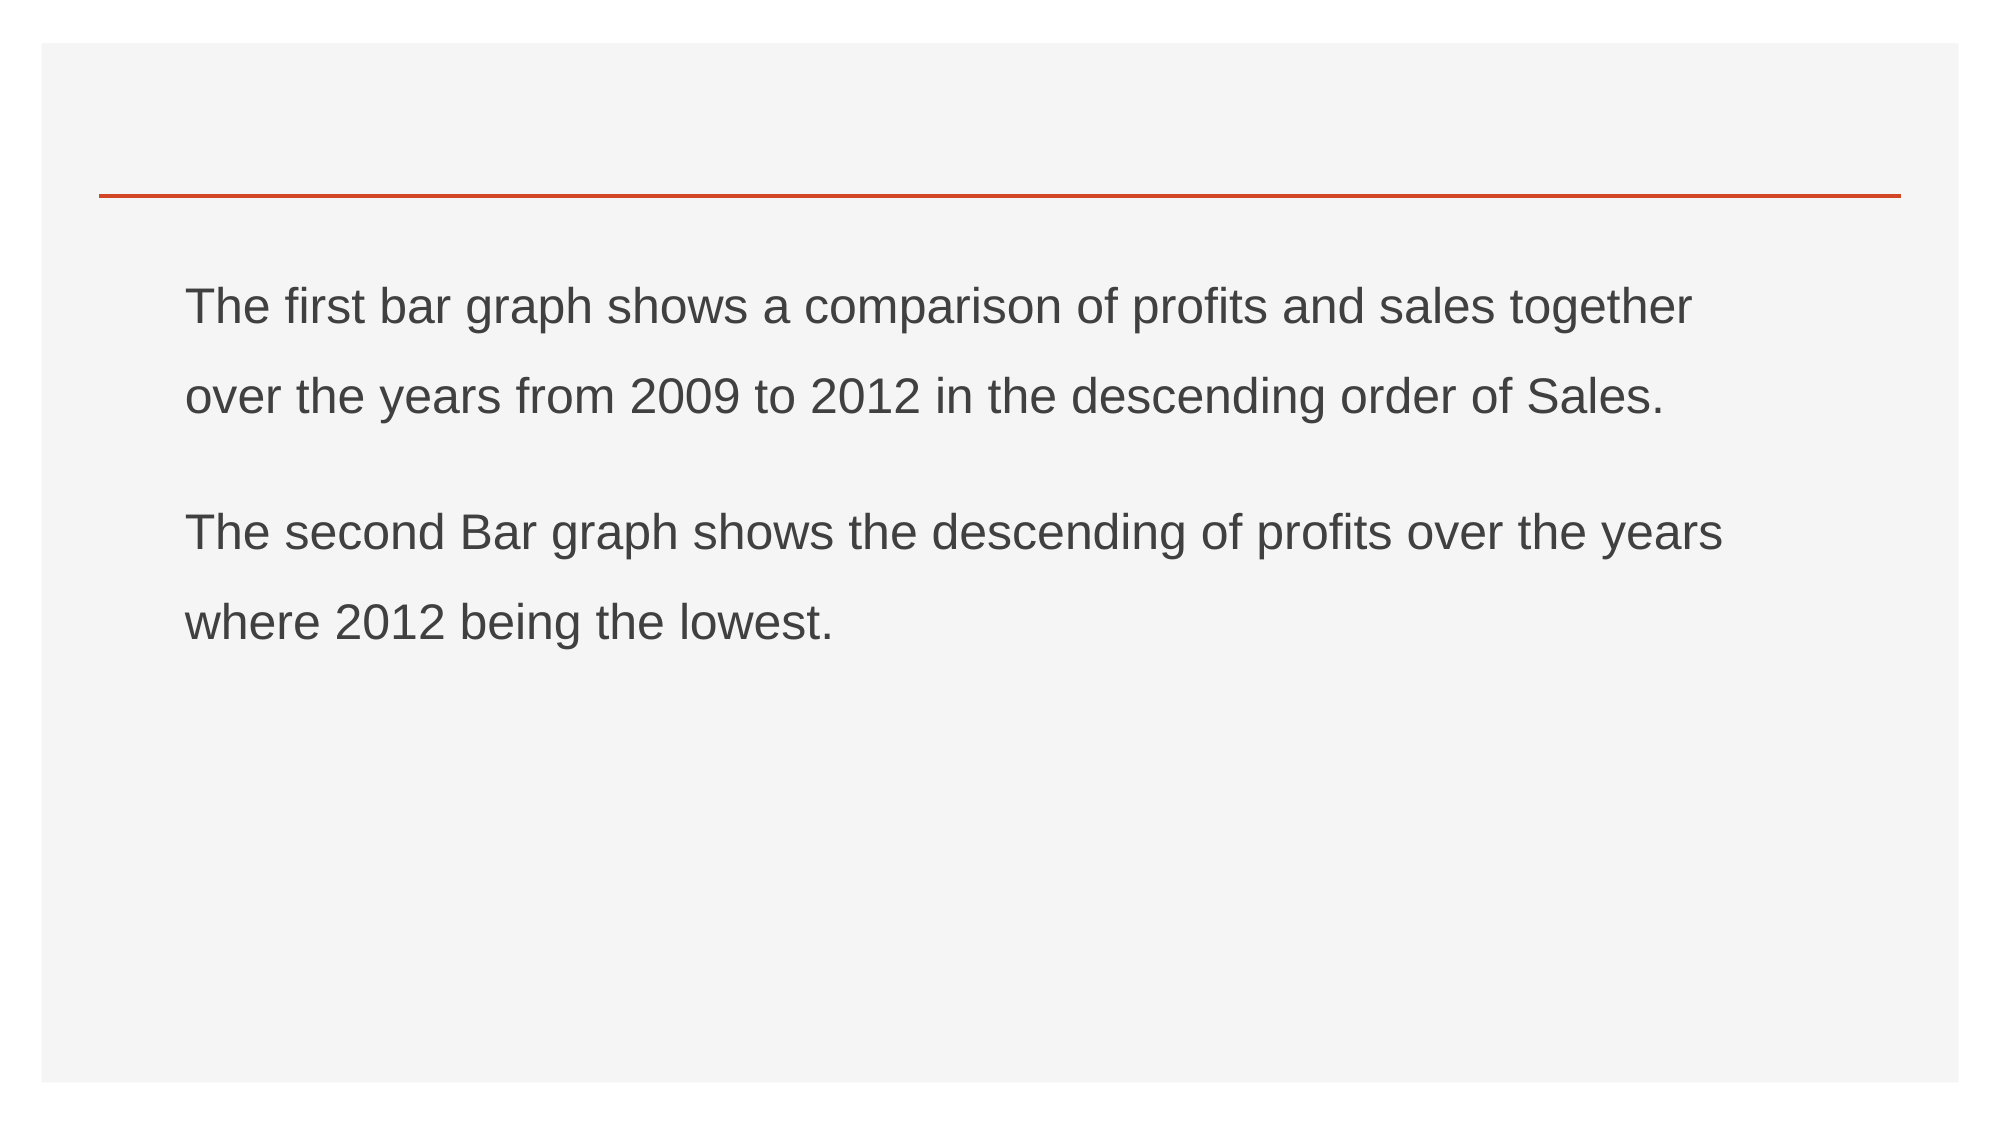

The first bar graph shows a comparison of profits and sales together over the years from 2009 to 2012 in the descending order of Sales.
The second Bar graph shows the descending of profits over the years where 2012 being the lowest.